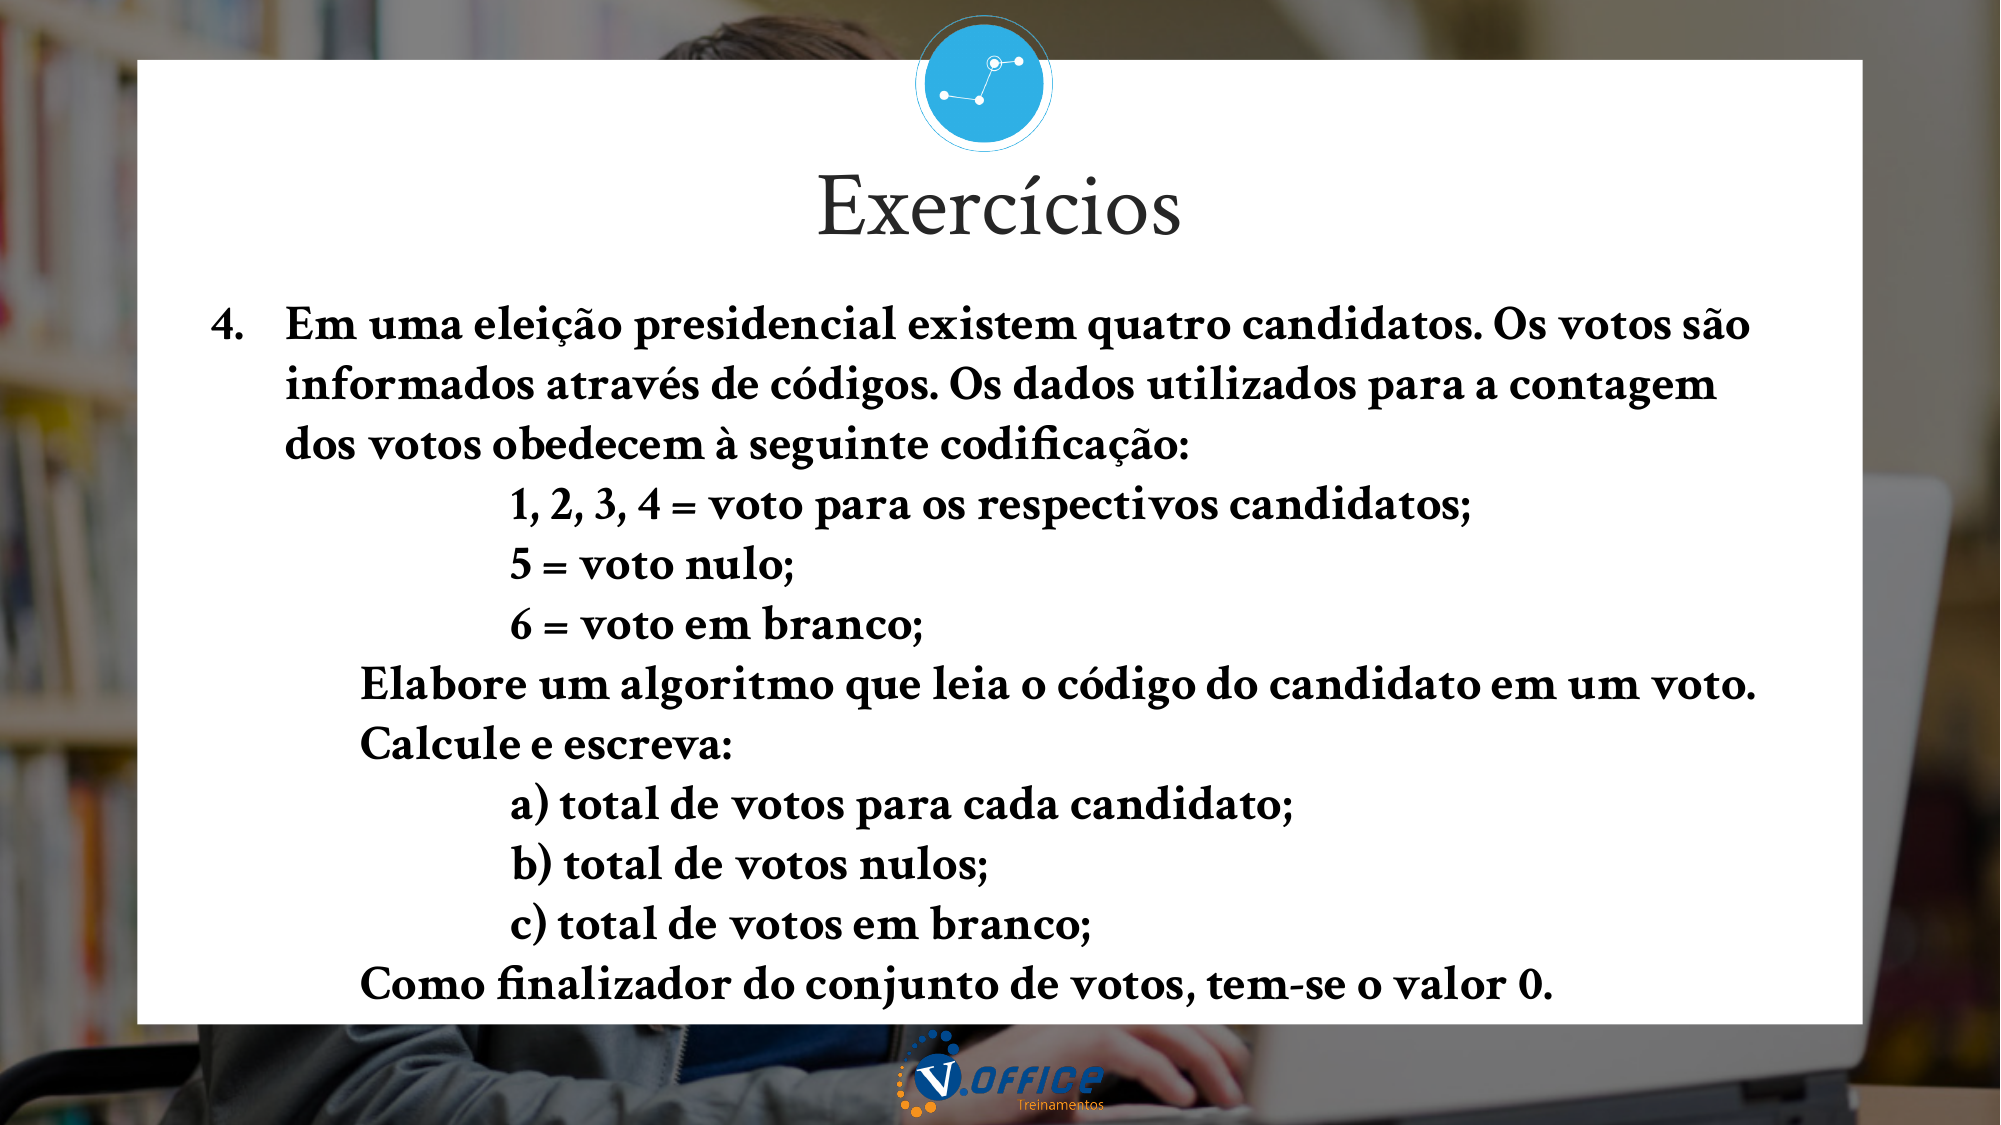

Exercícios
Em uma eleição presidencial existem quatro candidatos. Os votos são informados através de códigos. Os dados utilizados para a contagem dos votos obedecem à seguinte codificação:
	1, 2, 3, 4 = voto para os respectivos candidatos;
	5 = voto nulo;
	6 = voto em branco;
Elabore um algoritmo que leia o código do candidato em um voto. Calcule e escreva:
	a) total de votos para cada candidato;
	b) total de votos nulos;
	c) total de votos em branco;
Como finalizador do conjunto de votos, tem-se o valor 0.